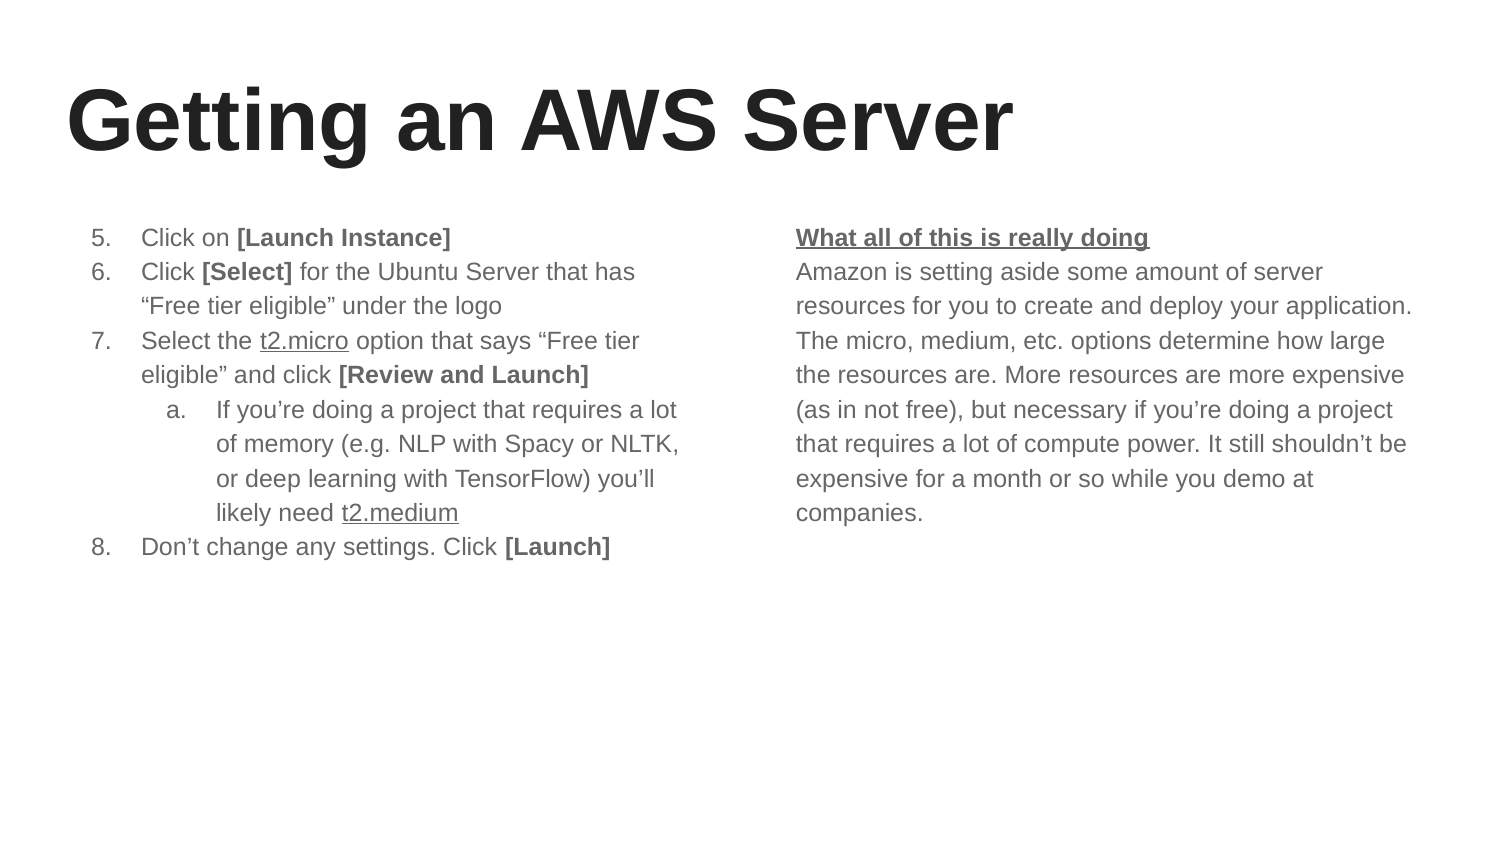

# Getting an AWS Server
Click on [Launch Instance]
Click [Select] for the Ubuntu Server that has “Free tier eligible” under the logo
Select the t2.micro option that says “Free tier eligible” and click [Review and Launch]
If you’re doing a project that requires a lot of memory (e.g. NLP with Spacy or NLTK, or deep learning with TensorFlow) you’ll likely need t2.medium
Don’t change any settings. Click [Launch]
What all of this is really doing
Amazon is setting aside some amount of server resources for you to create and deploy your application. The micro, medium, etc. options determine how large the resources are. More resources are more expensive (as in not free), but necessary if you’re doing a project that requires a lot of compute power. It still shouldn’t be expensive for a month or so while you demo at companies.